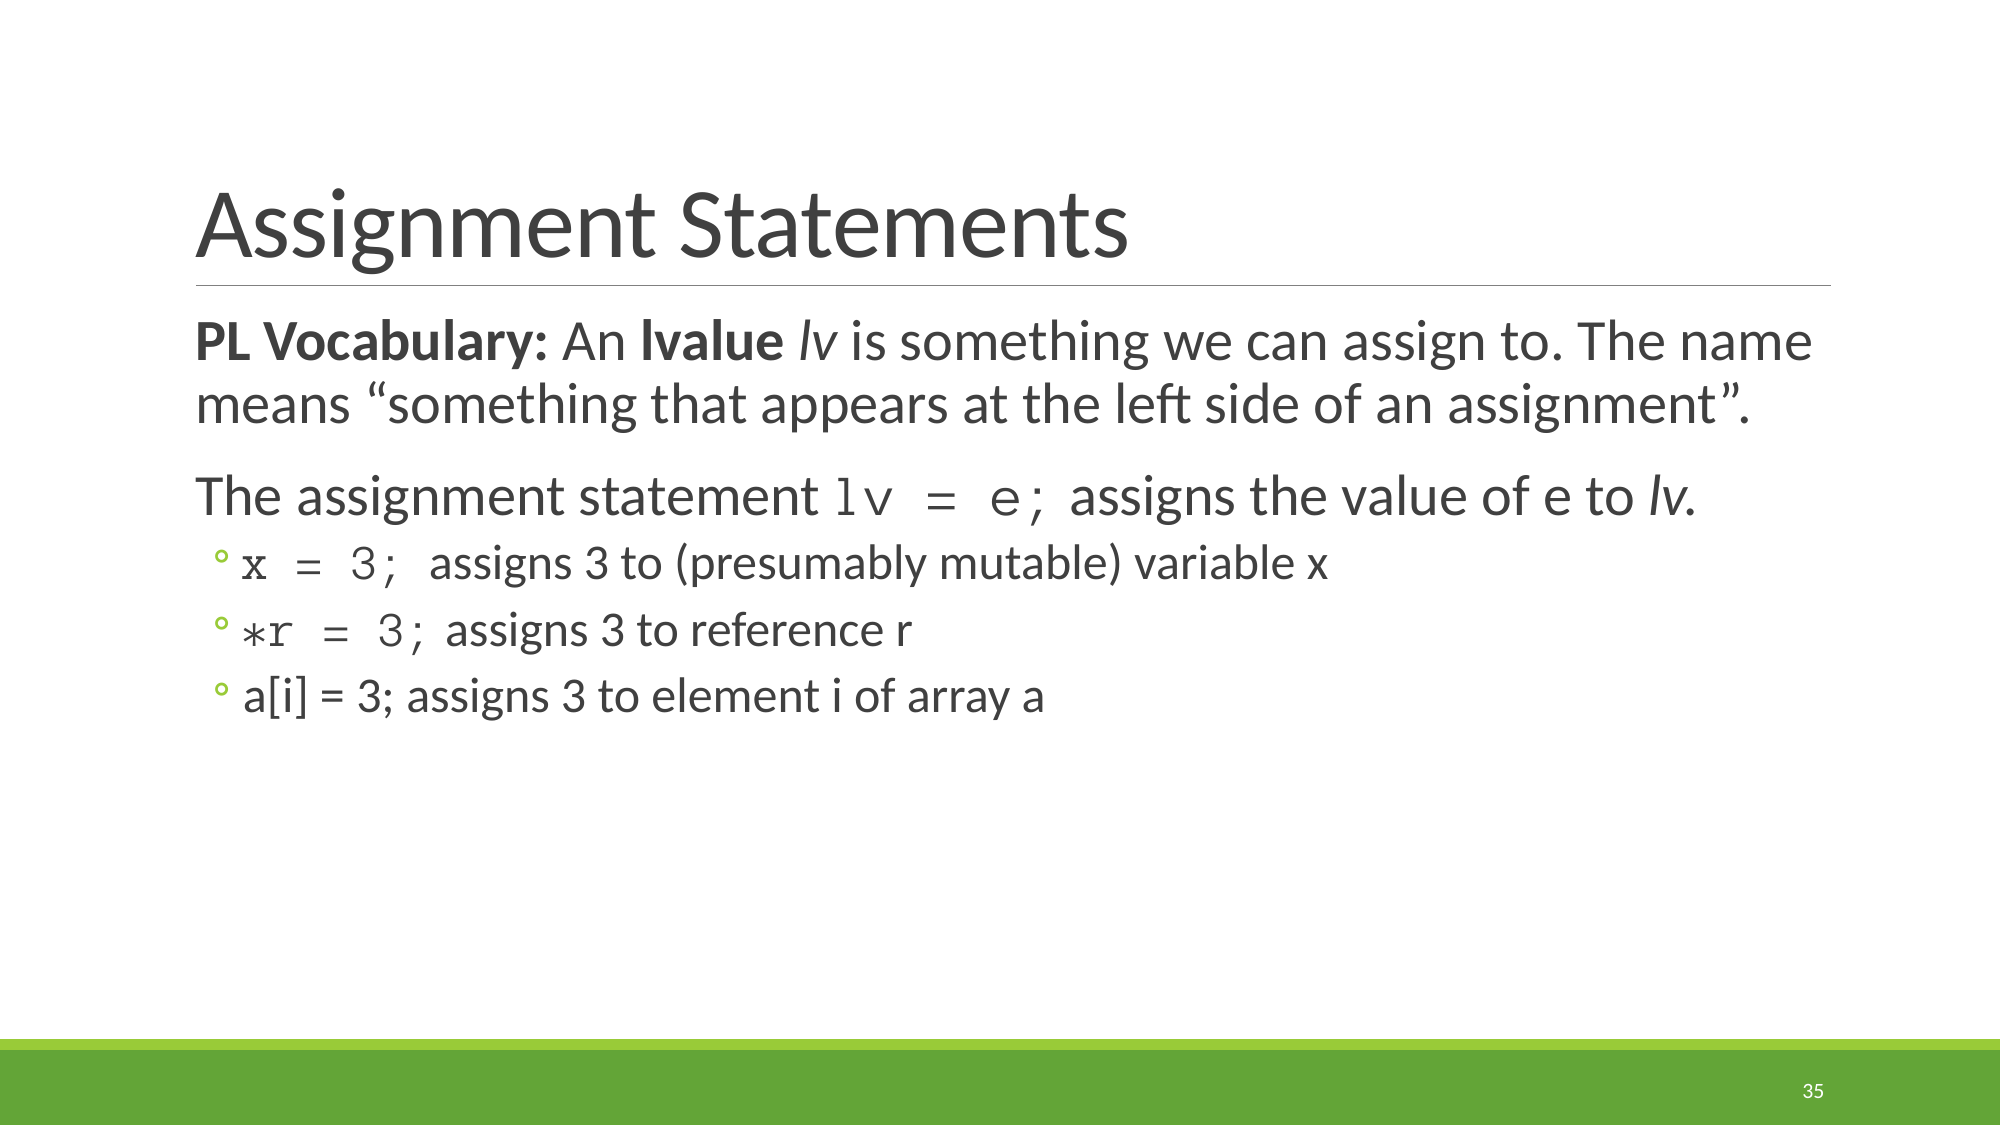

# Assignment Statements
PL Vocabulary: An lvalue lv is something we can assign to. The name means “something that appears at the left side of an assignment”.
The assignment statement lv = e; assigns the value of e to lv.
x = 3;  assigns 3 to (presumably mutable) variable x
*r = 3; assigns 3 to reference r
a[i] = 3; assigns 3 to element i of array a

35